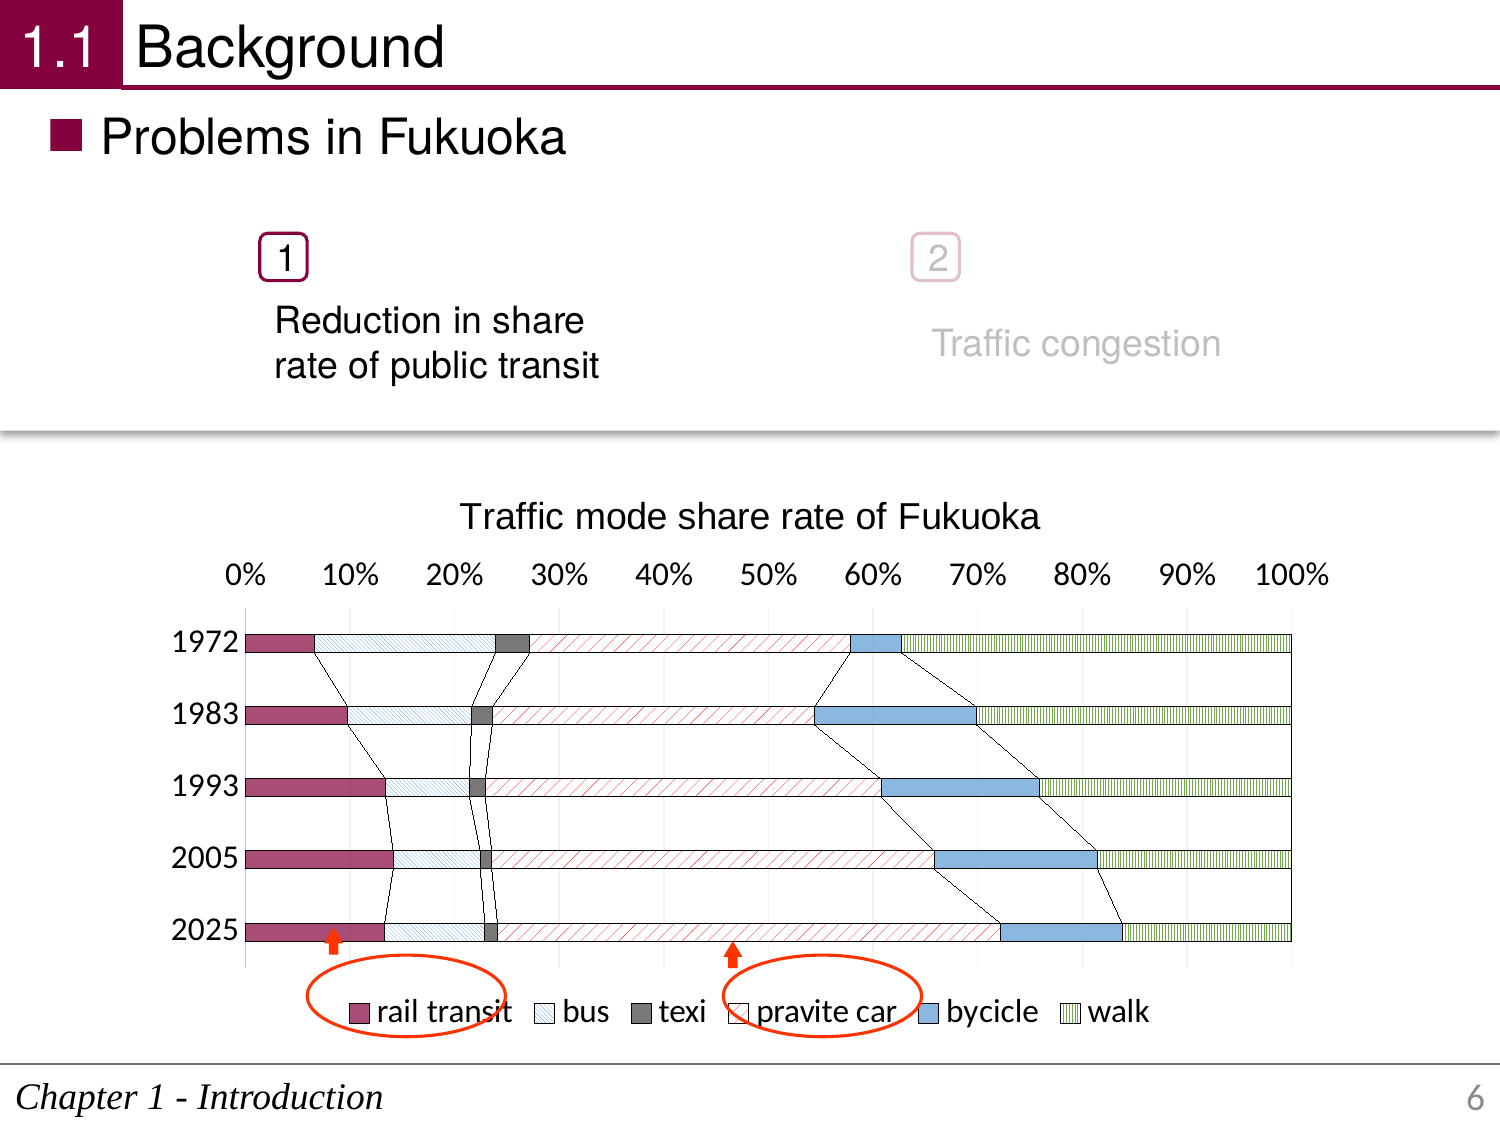

1.1
Background

Problems in Fukuoka

1
2
Reduction in share rate of public transit
Traffic congestion

### Chart: Traffic mode share rate of Fukuoka

| Category | rail transit | bus | texi | pravite car | bycicle | walk |
|---|---|---|---|---|---|---|
| 1972 | 0.066 | 0.173 | 0.033 | 0.306 | 0.049 | 0.373 |
| 1983 | 0.098 | 0.118 | 0.02 | 0.308 | 0.155 | 0.301 |
| 1993 | 0.134 | 0.08 | 0.015 | 0.378 | 0.151 | 0.241 |
| 2005 | 0.141 | 0.083 | 0.011 | 0.422 | 0.156 | 0.185 |
| 2025 | 0.133 | 0.096 | 0.012 | 0.481 | 0.116 | 0.162 |

Chapter 1 - Introduction
6